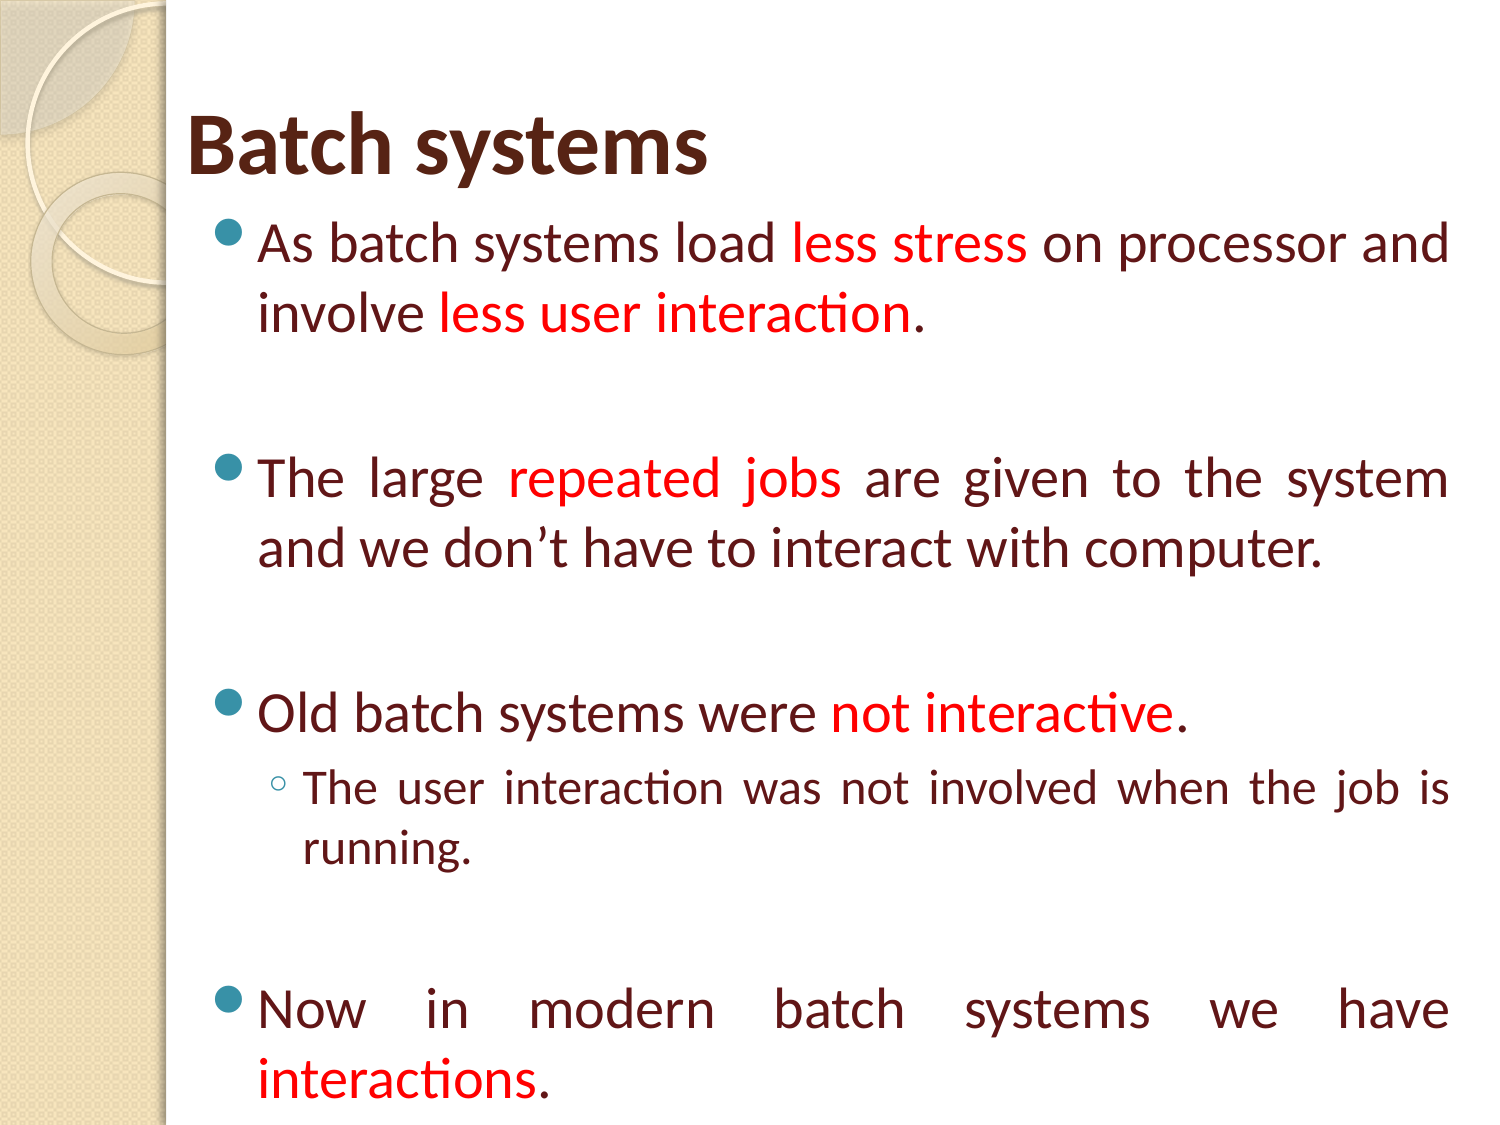

# Batch systems
As batch systems load less stress on processor and involve less user interaction.

The large repeated jobs are given to the system and we don’t have to interact with computer.

Old batch systems were not interactive.
The user interaction was not involved when the job is running.

Now in modern batch systems we have interactions.